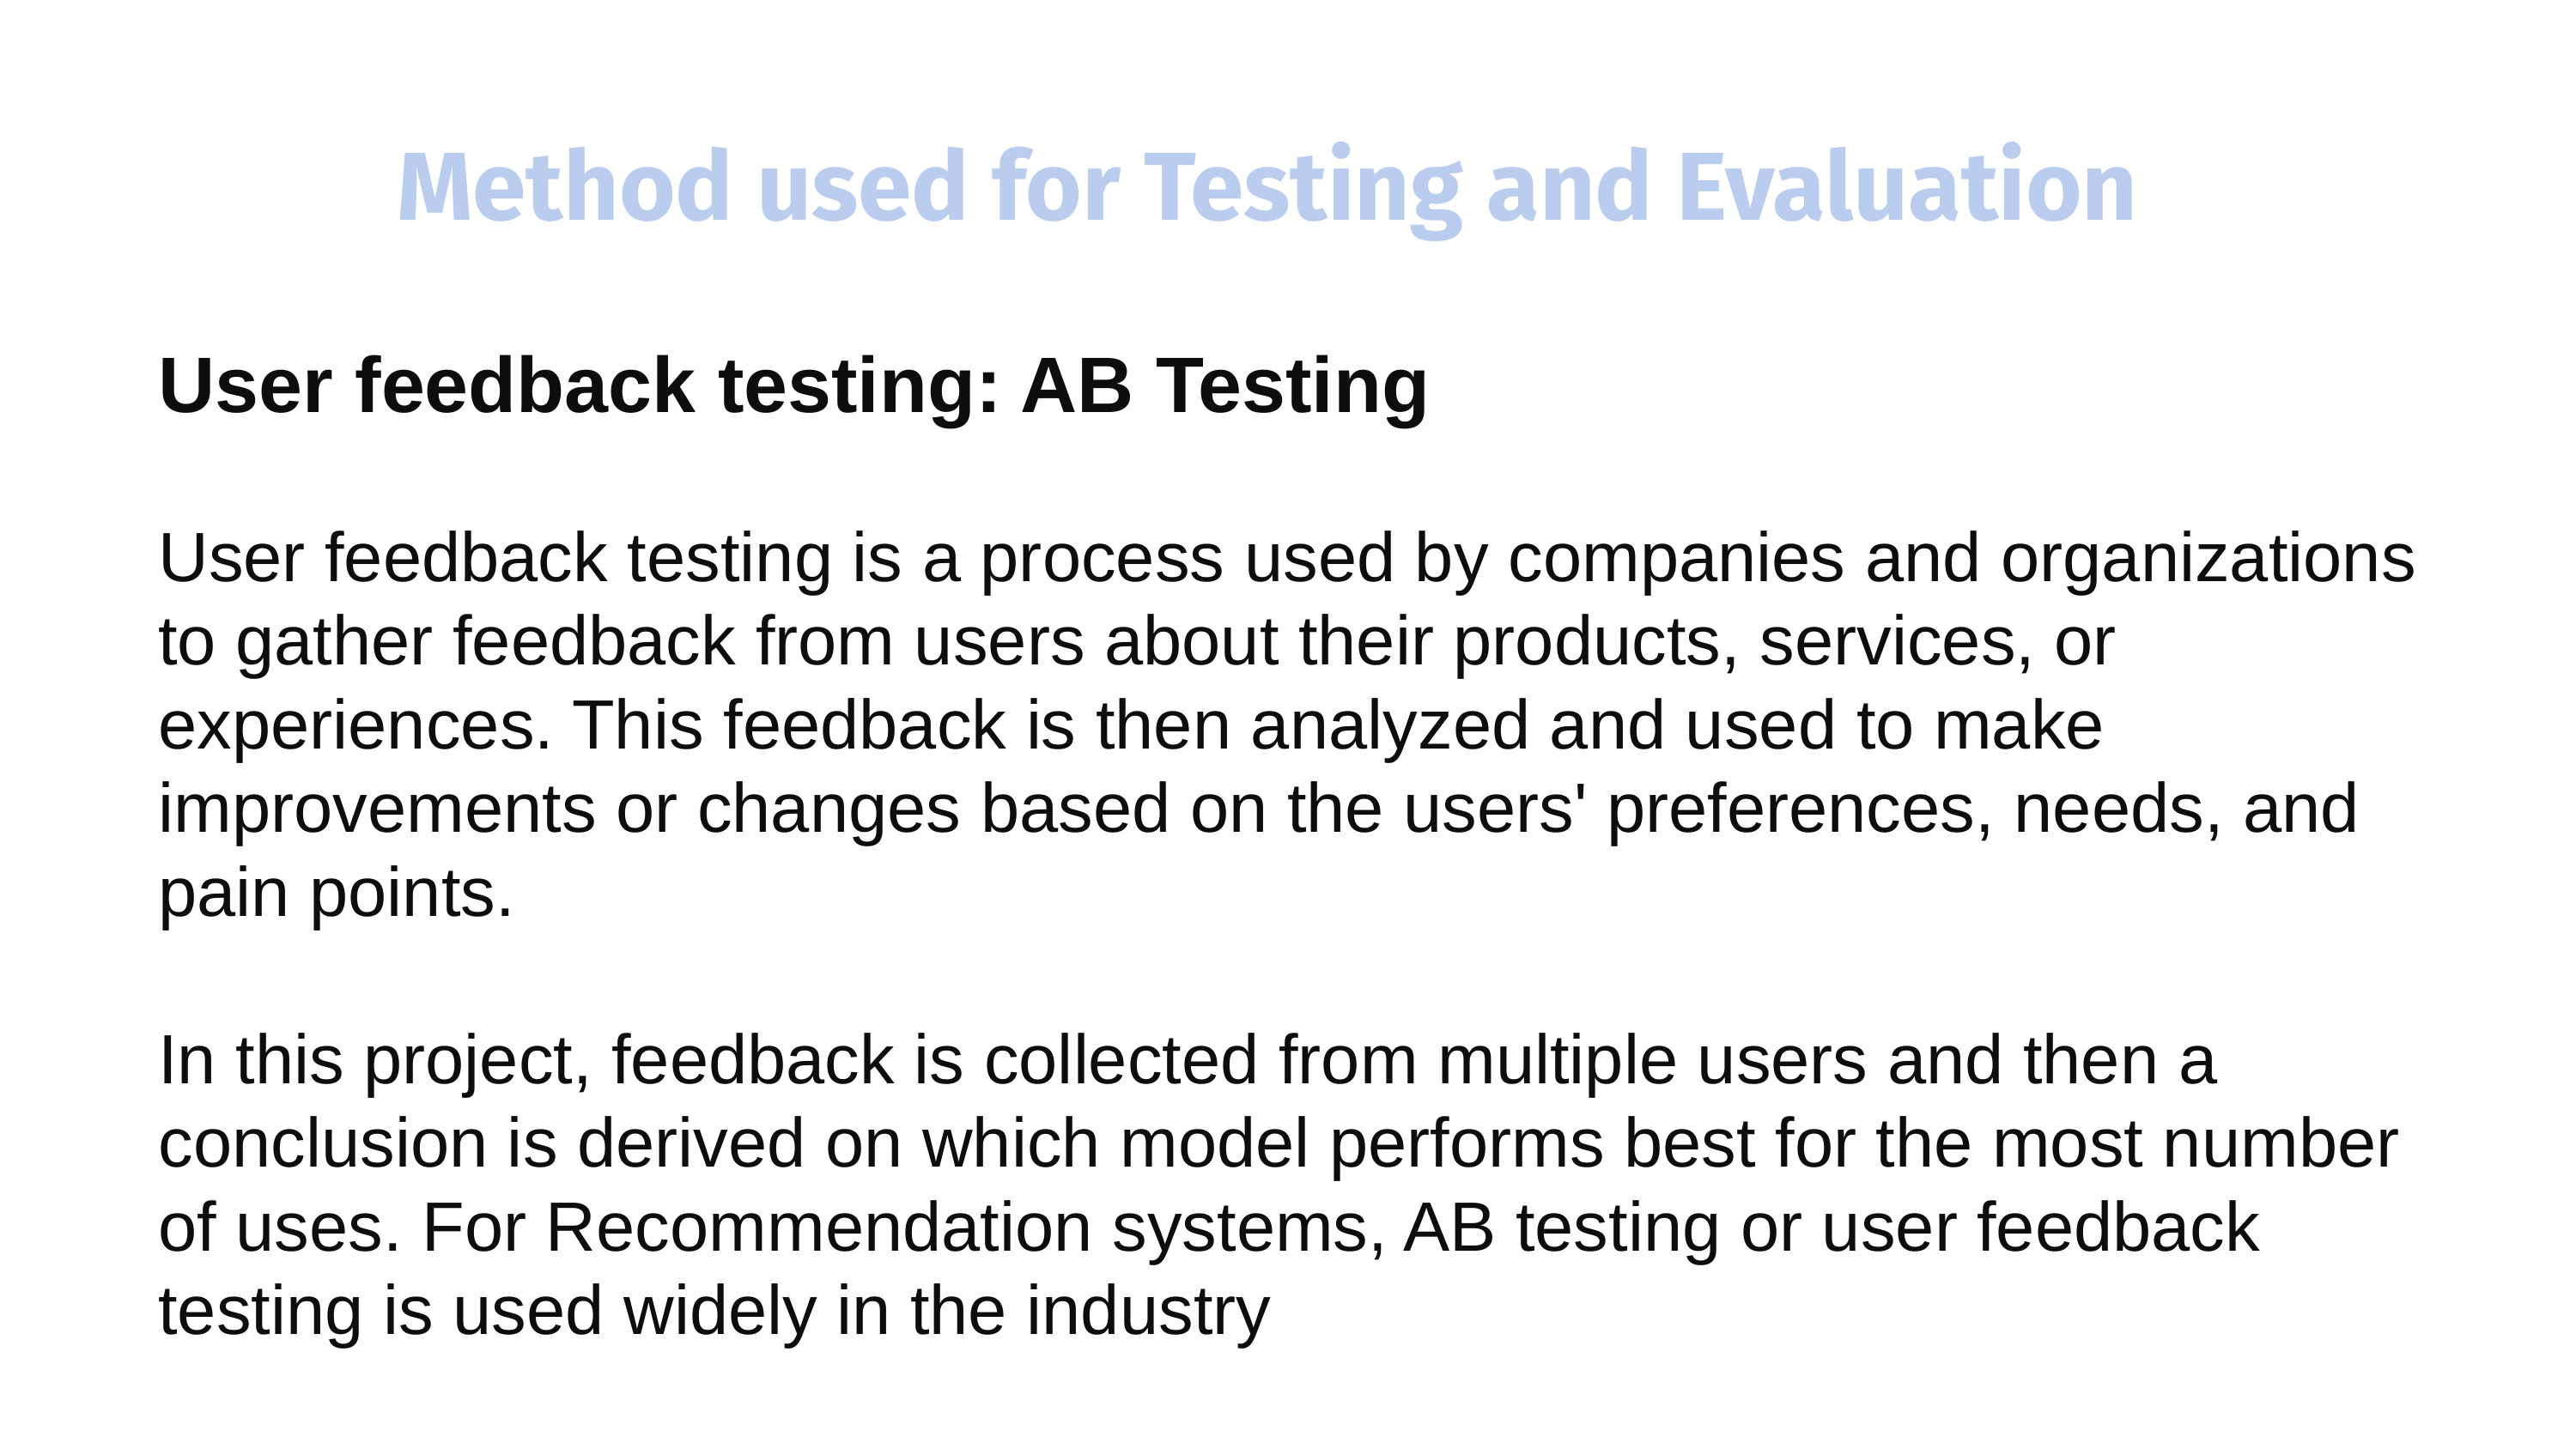

Method used for Testing and Evaluation
User feedback testing: AB Testing
User feedback testing is a process used by companies and organizations to gather feedback from users about their products, services, or experiences. This feedback is then analyzed and used to make improvements or changes based on the users' preferences, needs, and pain points.

In this project, feedback is collected from multiple users and then a conclusion is derived on which model performs best for the most number of uses. For Recommendation systems, AB testing or user feedback testing is used widely in the industry